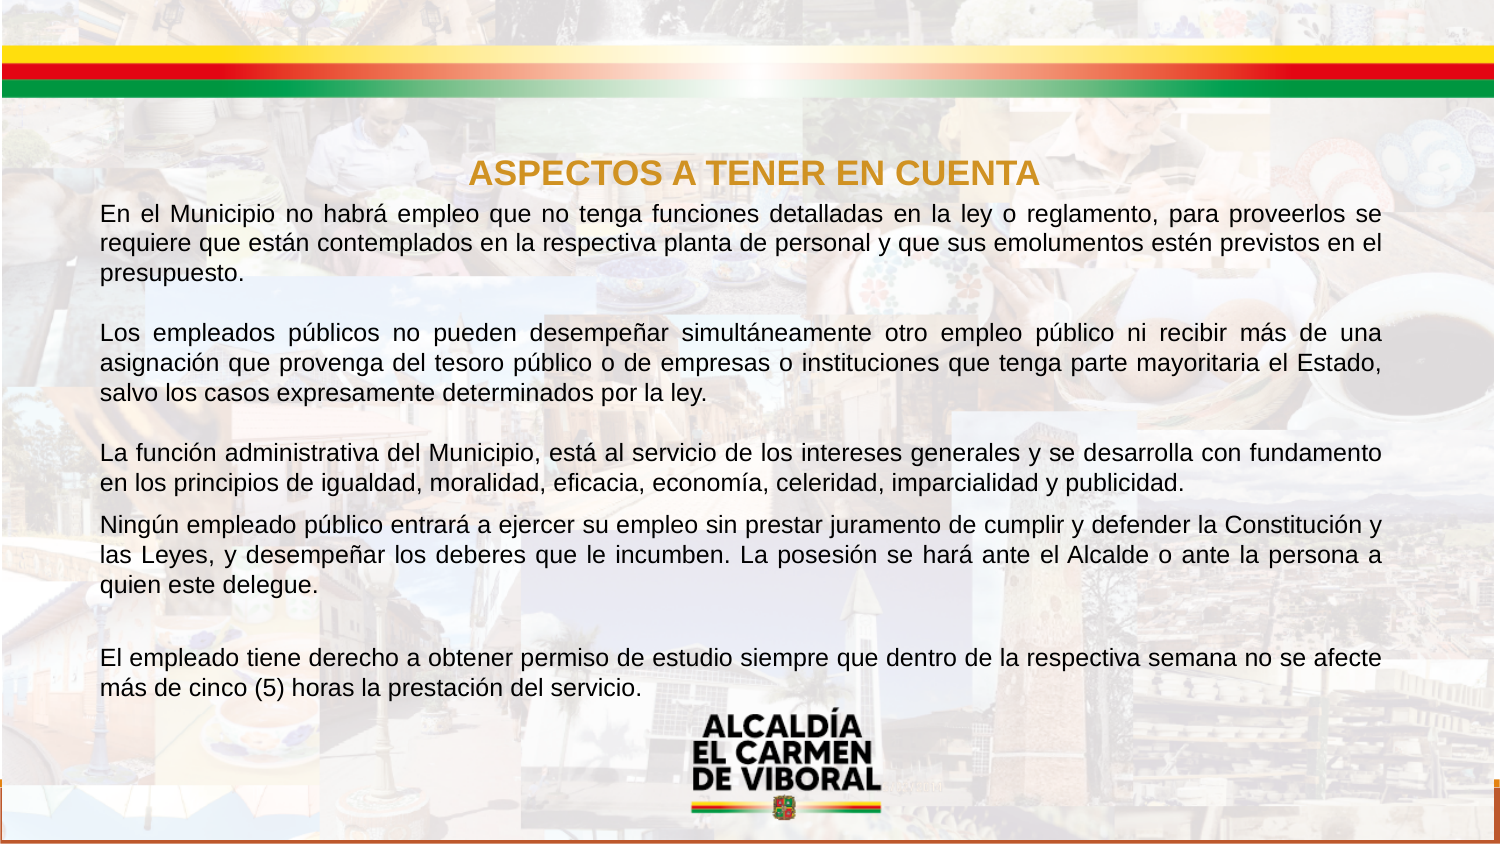

ASPECTOS A TENER EN CUENTA
En el Municipio no habrá empleo que no tenga funciones detalladas en la ley o reglamento, para proveerlos se requiere que están contemplados en la respectiva planta de personal y que sus emolumentos estén previstos en el presupuesto.

Los empleados públicos no pueden desempeñar simultáneamente otro empleo público ni recibir más de una asignación que provenga del tesoro público o de empresas o instituciones que tenga parte mayoritaria el Estado, salvo los casos expresamente determinados por la ley.

La función administrativa del Municipio, está al servicio de los intereses generales y se desarrolla con fundamento en los principios de igualdad, moralidad, eficacia, economía, celeridad, imparcialidad y publicidad.
Ningún empleado público entrará a ejercer su empleo sin prestar juramento de cumplir y defender la Constitución y las Leyes, y desempeñar los deberes que le incumben. La posesión se hará ante el Alcalde o ante la persona a quien este delegue.

El empleado tiene derecho a obtener permiso de estudio siempre que dentro de la respectiva semana no se afecte más de cinco (5) horas la prestación del servicio.